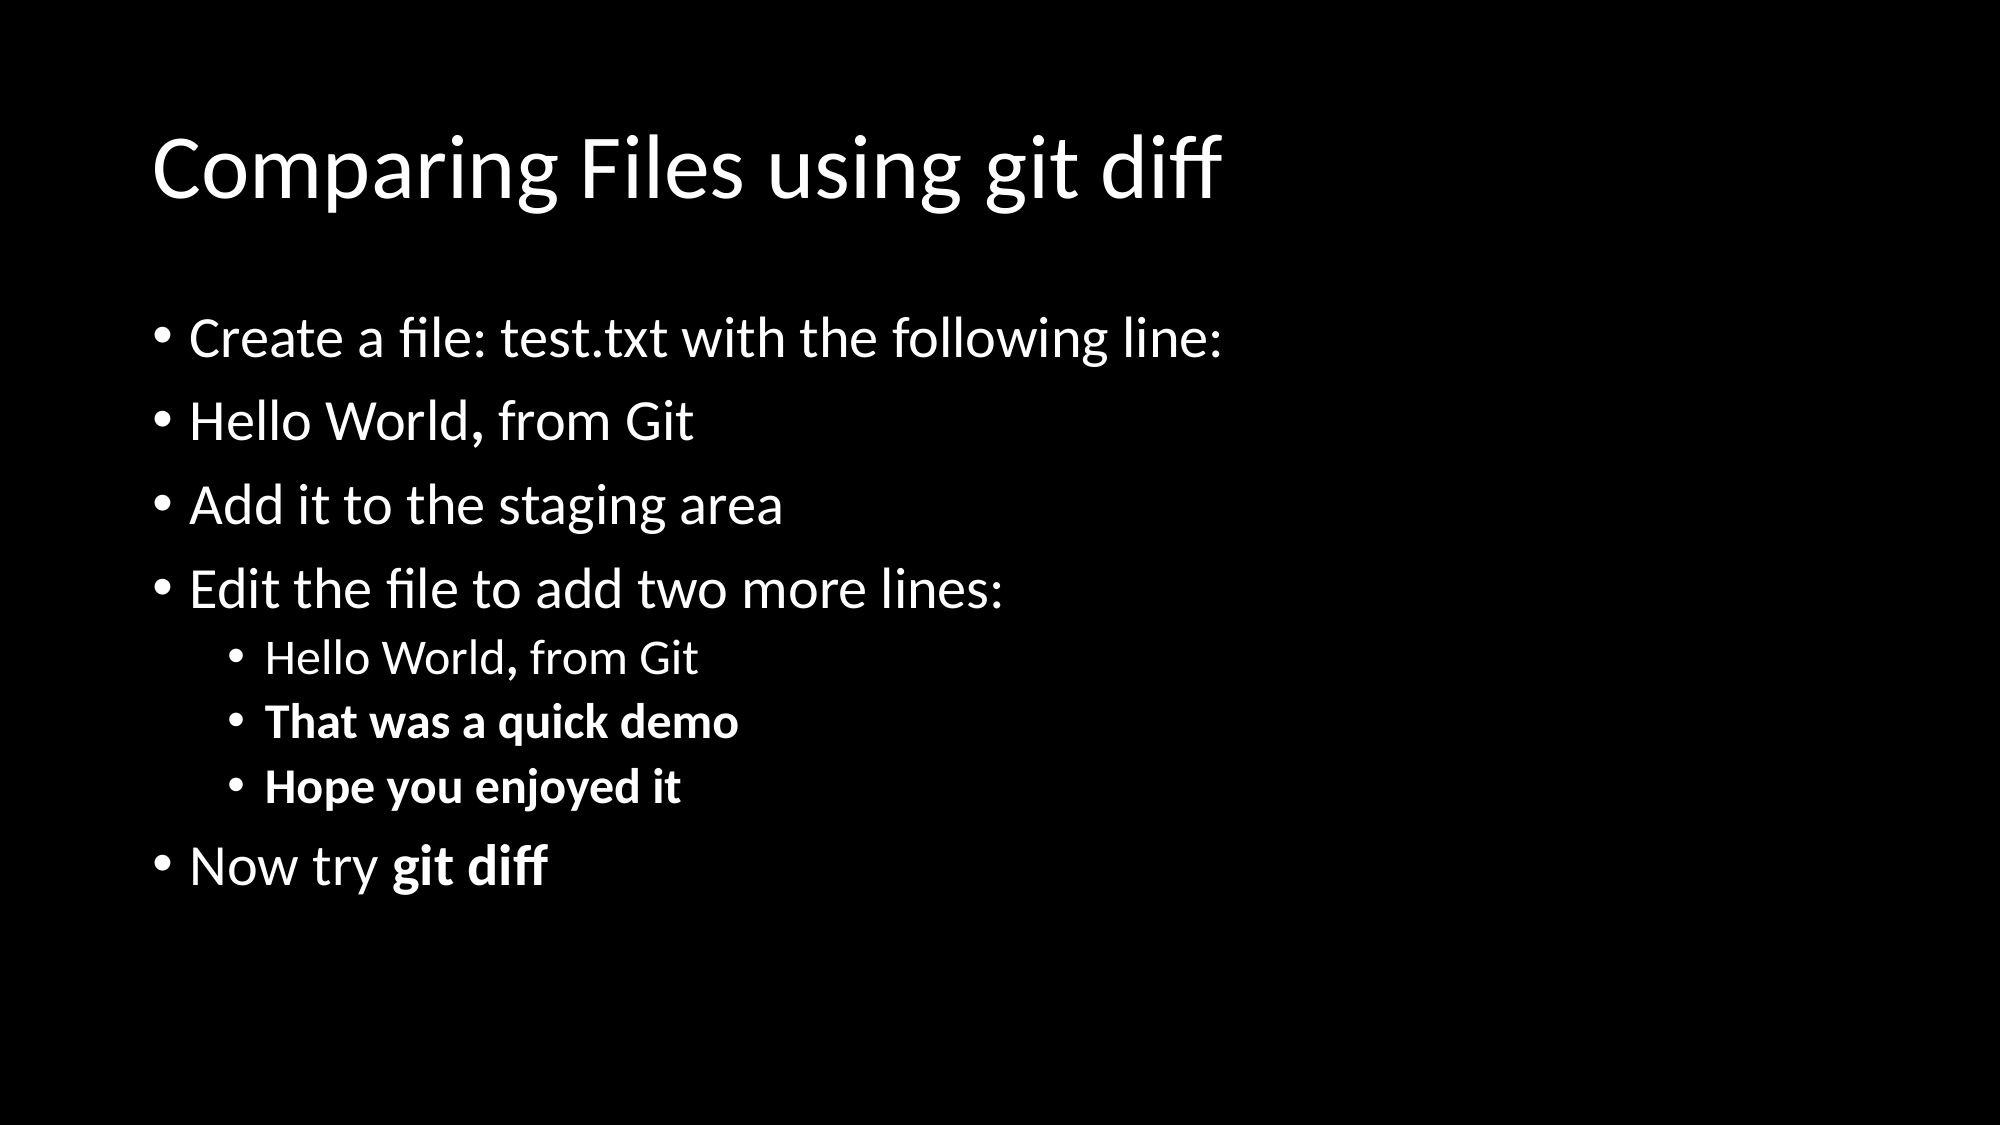

# Comparing Files using git diff
Create a file: test.txt with the following line:
Hello World, from Git
Add it to the staging area
Edit the file to add two more lines:
Hello World, from Git
That was a quick demo
Hope you enjoyed it
Now try git diff